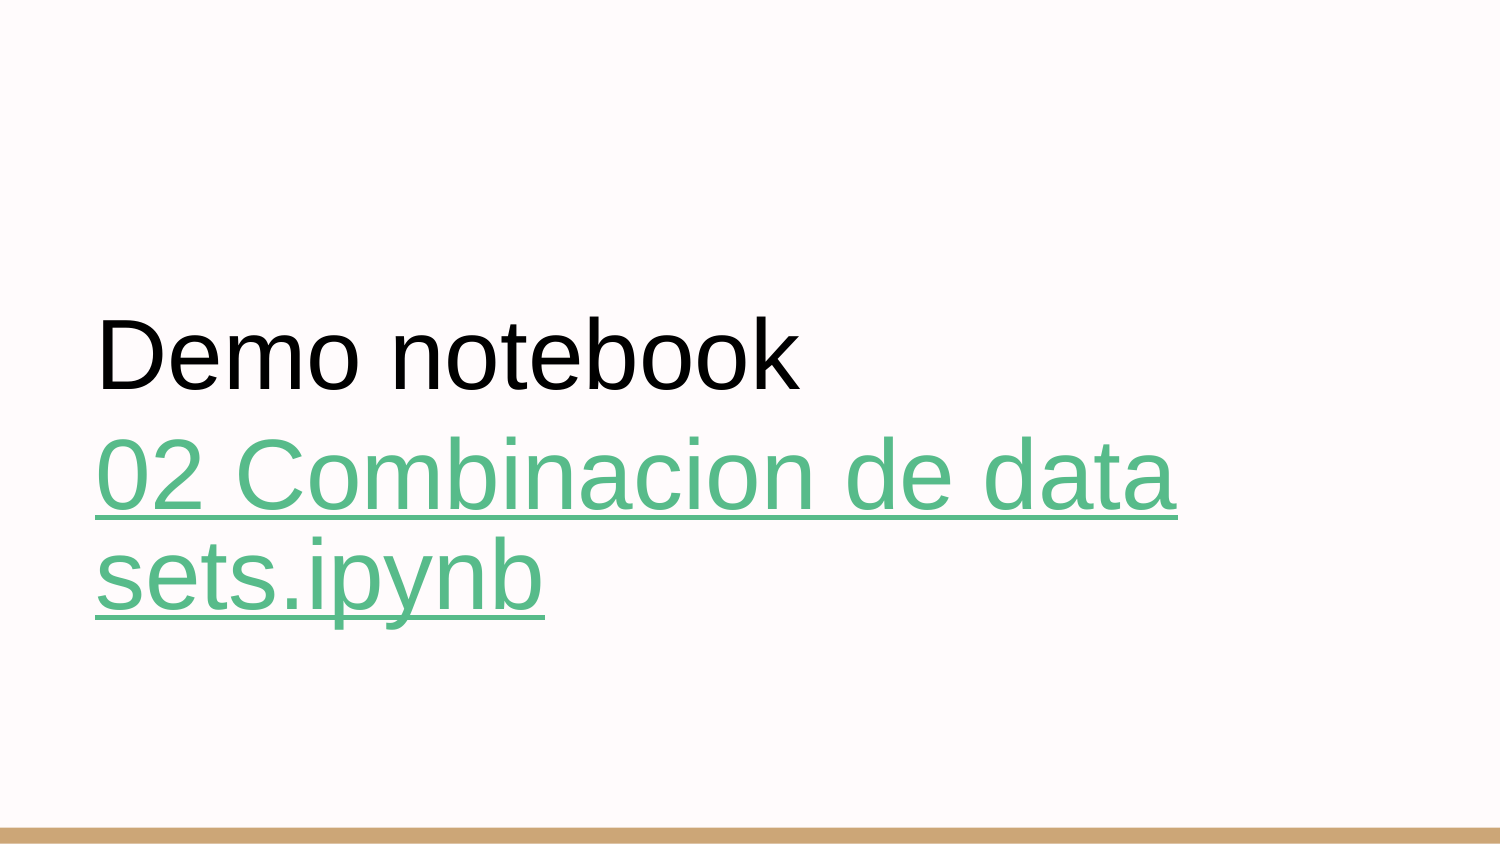

# Demo notebook
02 Combinacion de datasets.ipynb